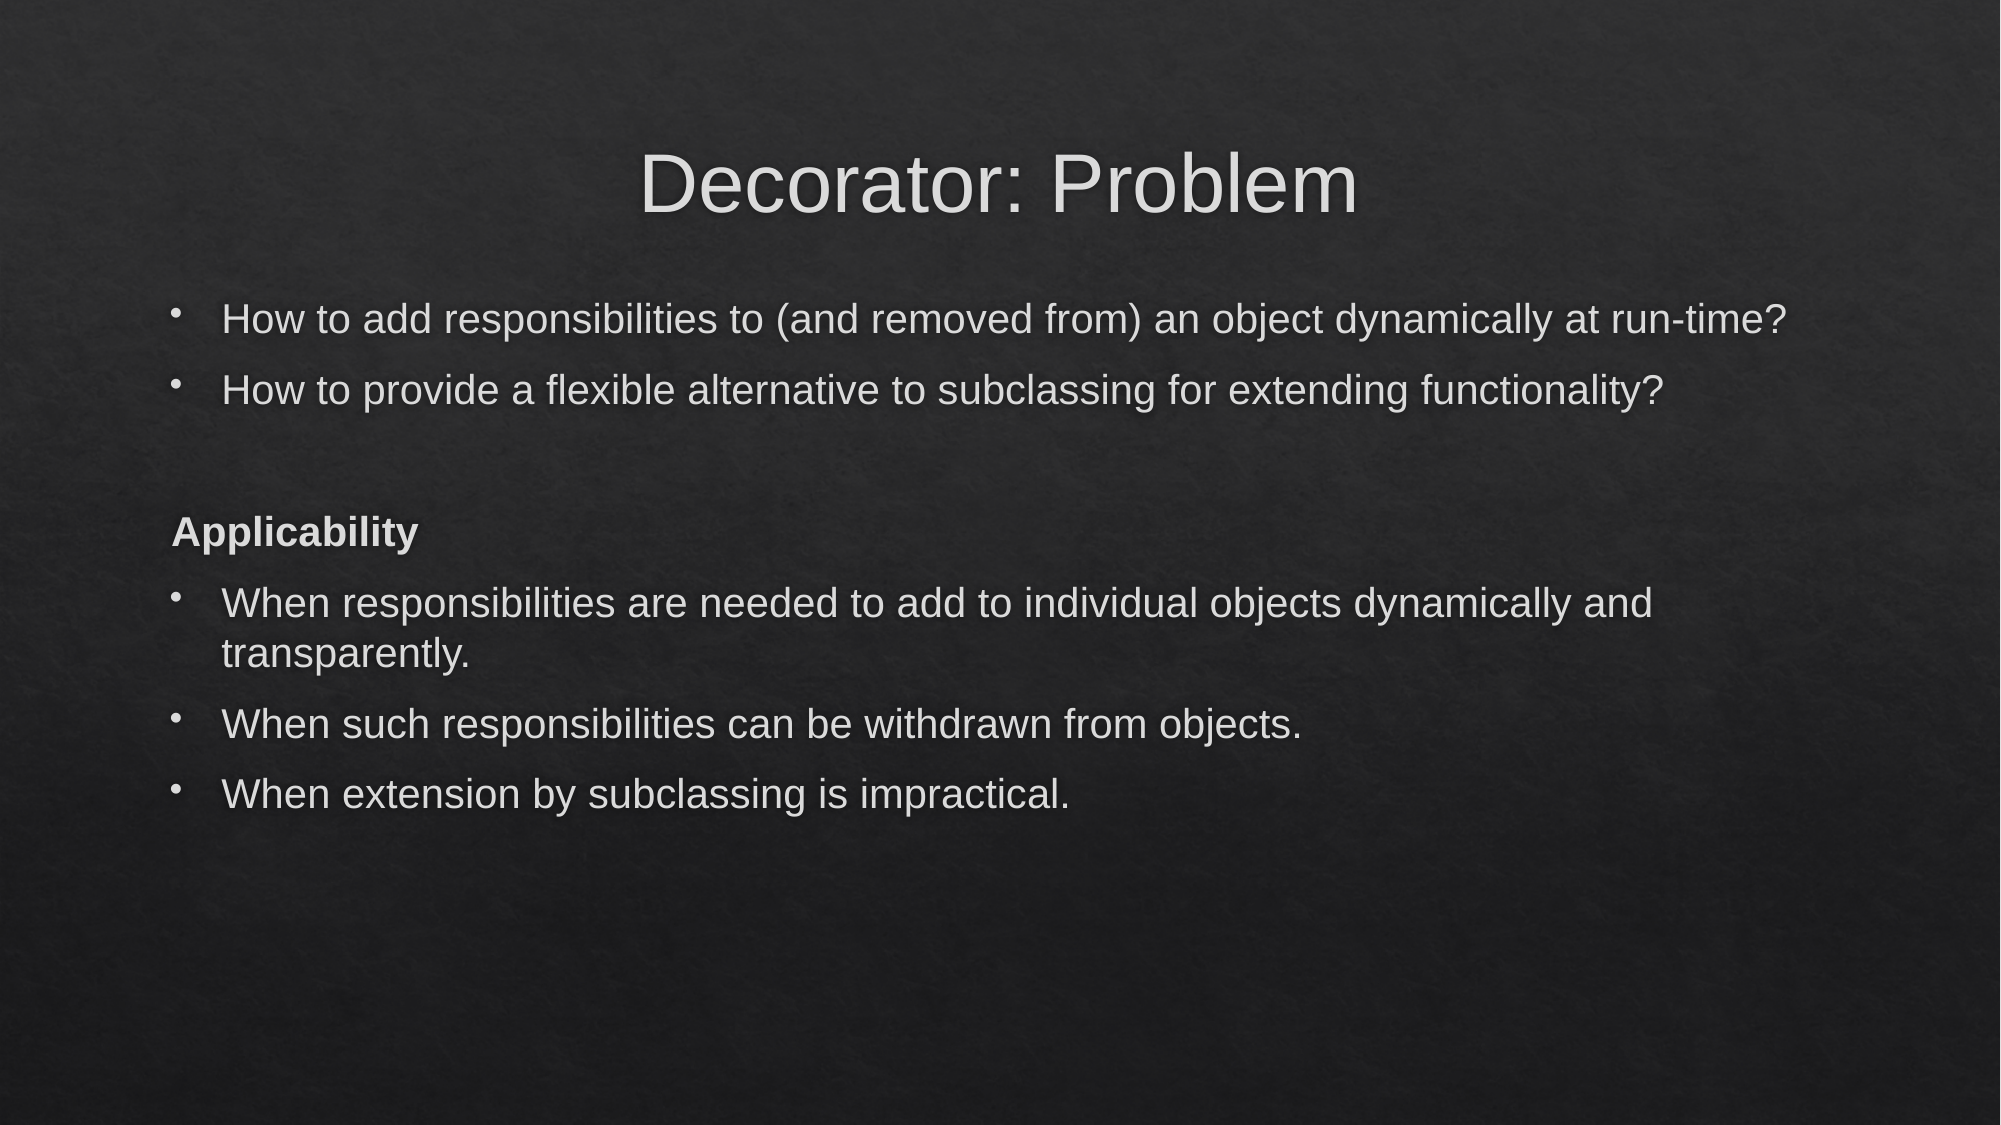

# Decorator: Problem
How to add responsibilities to (and removed from) an object dynamically at run-time?
How to provide a flexible alternative to subclassing for extending functionality?

Applicability
When responsibilities are needed to add to individual objects dynamically and transparently.
When such responsibilities can be withdrawn from objects.
When extension by subclassing is impractical.